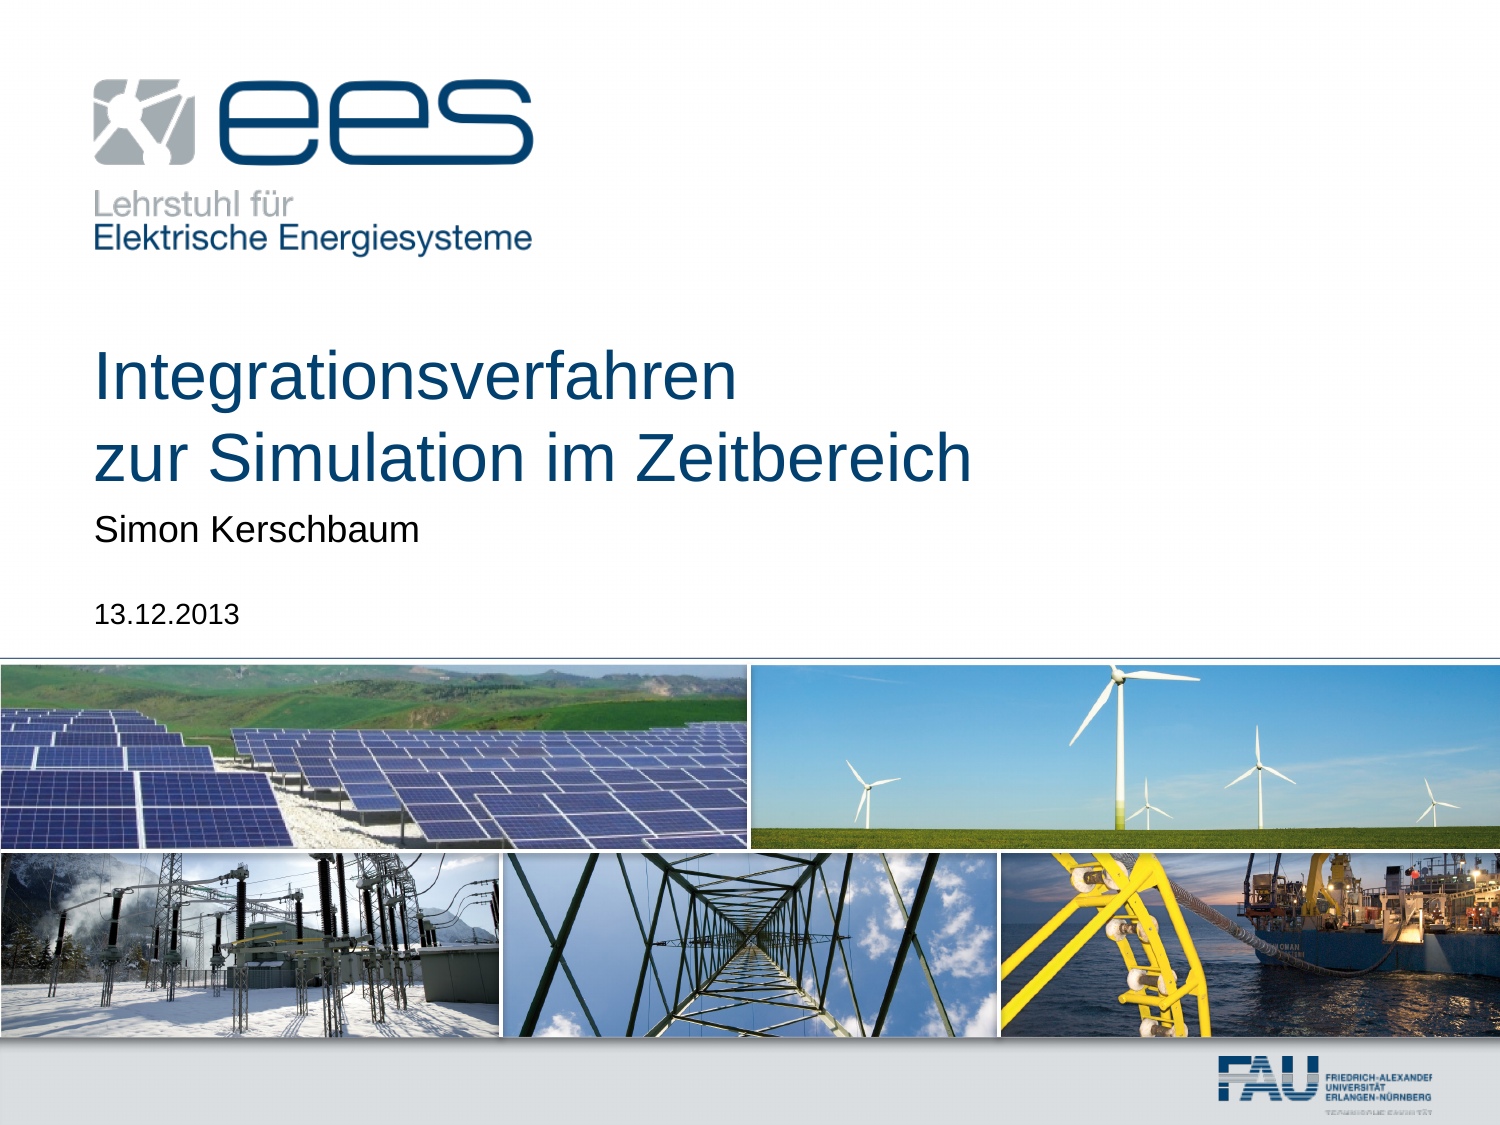

# Integrationsverfahren zur Simulation im Zeitbereich
Simon Kerschbaum
13.12.2013